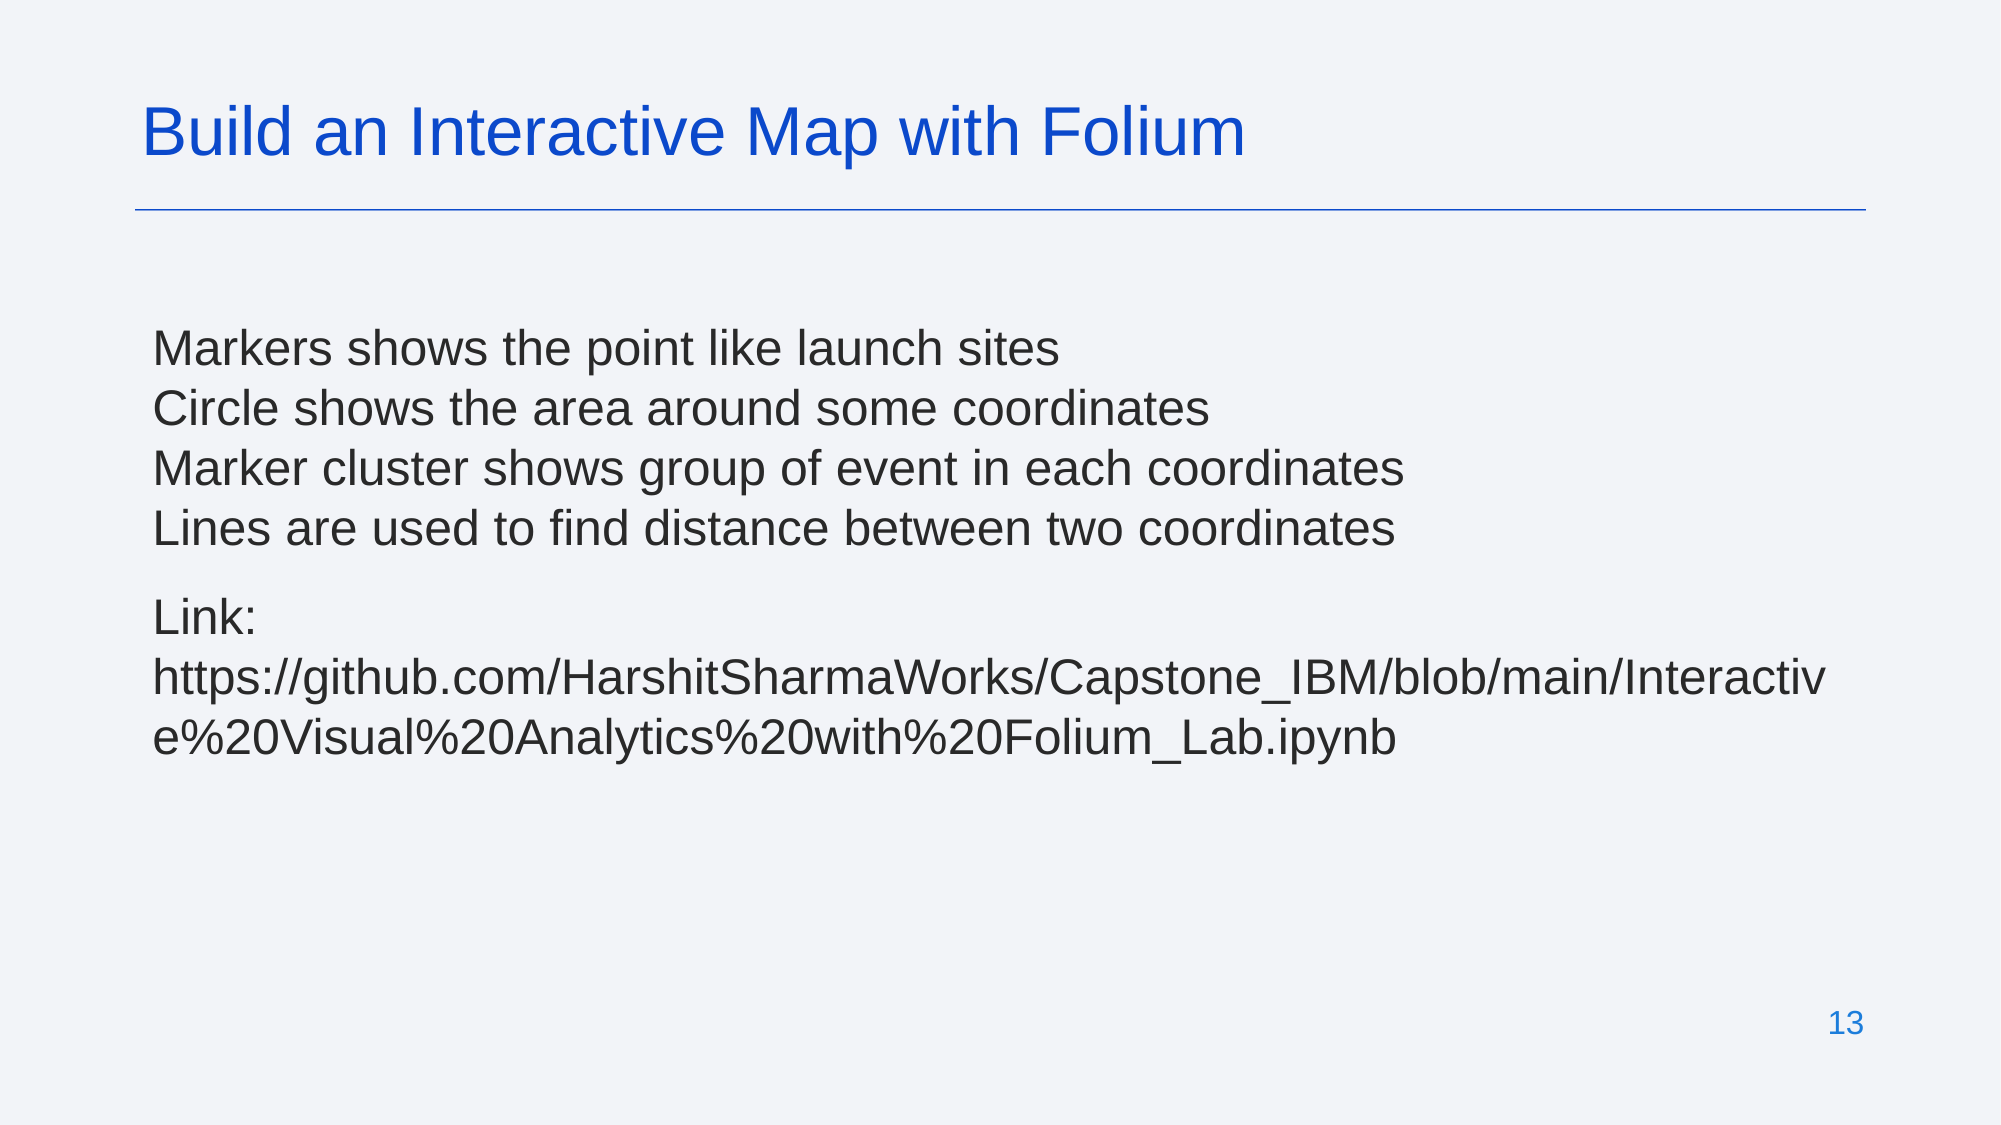

Build an Interactive Map with Folium
Markers shows the point like launch sites
Circle shows the area around some coordinates
Marker cluster shows group of event in each coordinates
Lines are used to find distance between two coordinates
Link: https://github.com/HarshitSharmaWorks/Capstone_IBM/blob/main/Interactive%20Visual%20Analytics%20with%20Folium_Lab.ipynb
13